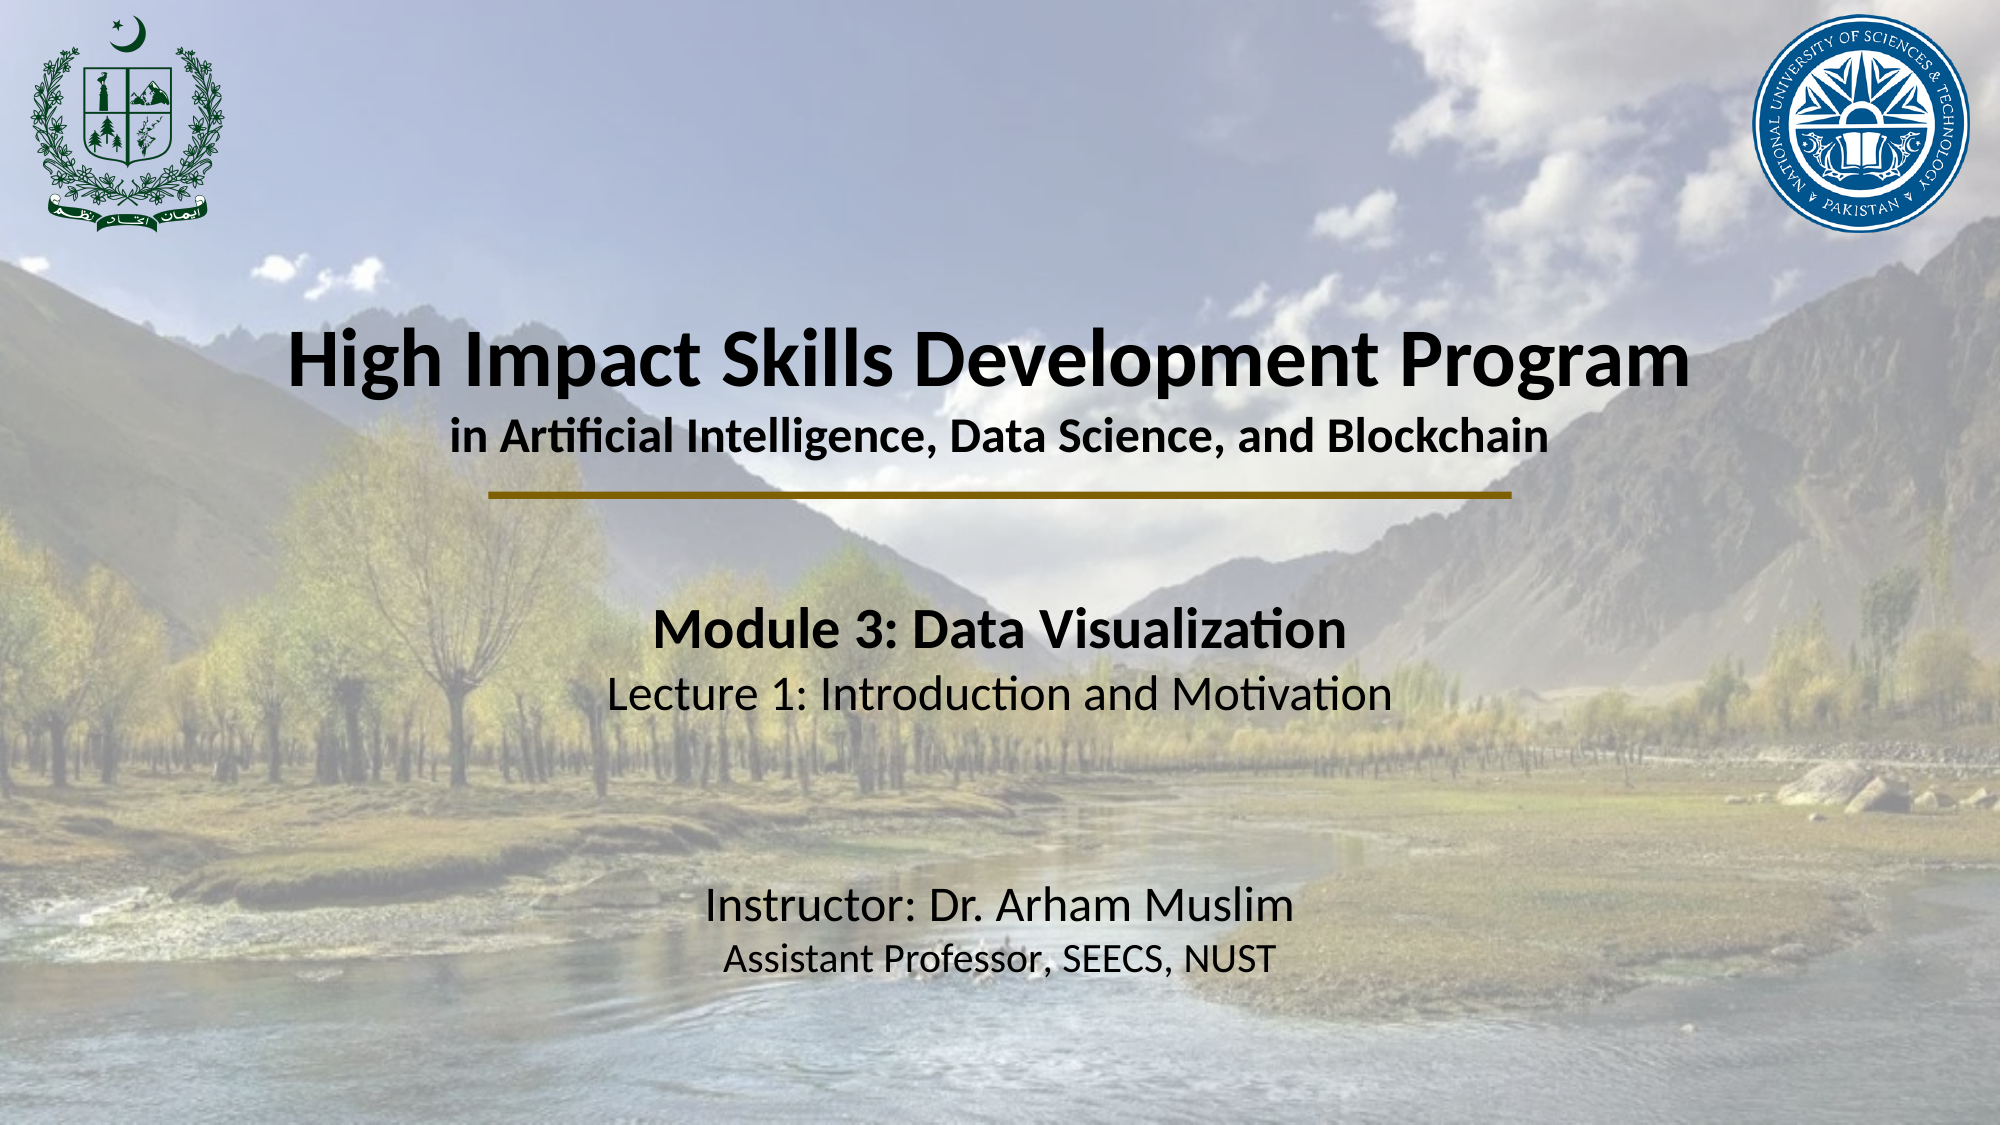

High Impact Skills Development Program
in Artificial Intelligence, Data Science, and Blockchain

Module 3: Data Visualization
Lecture 1: Introduction and Motivation
Instructor: Dr. Arham Muslim
Assistant Professor, SEECS, NUST